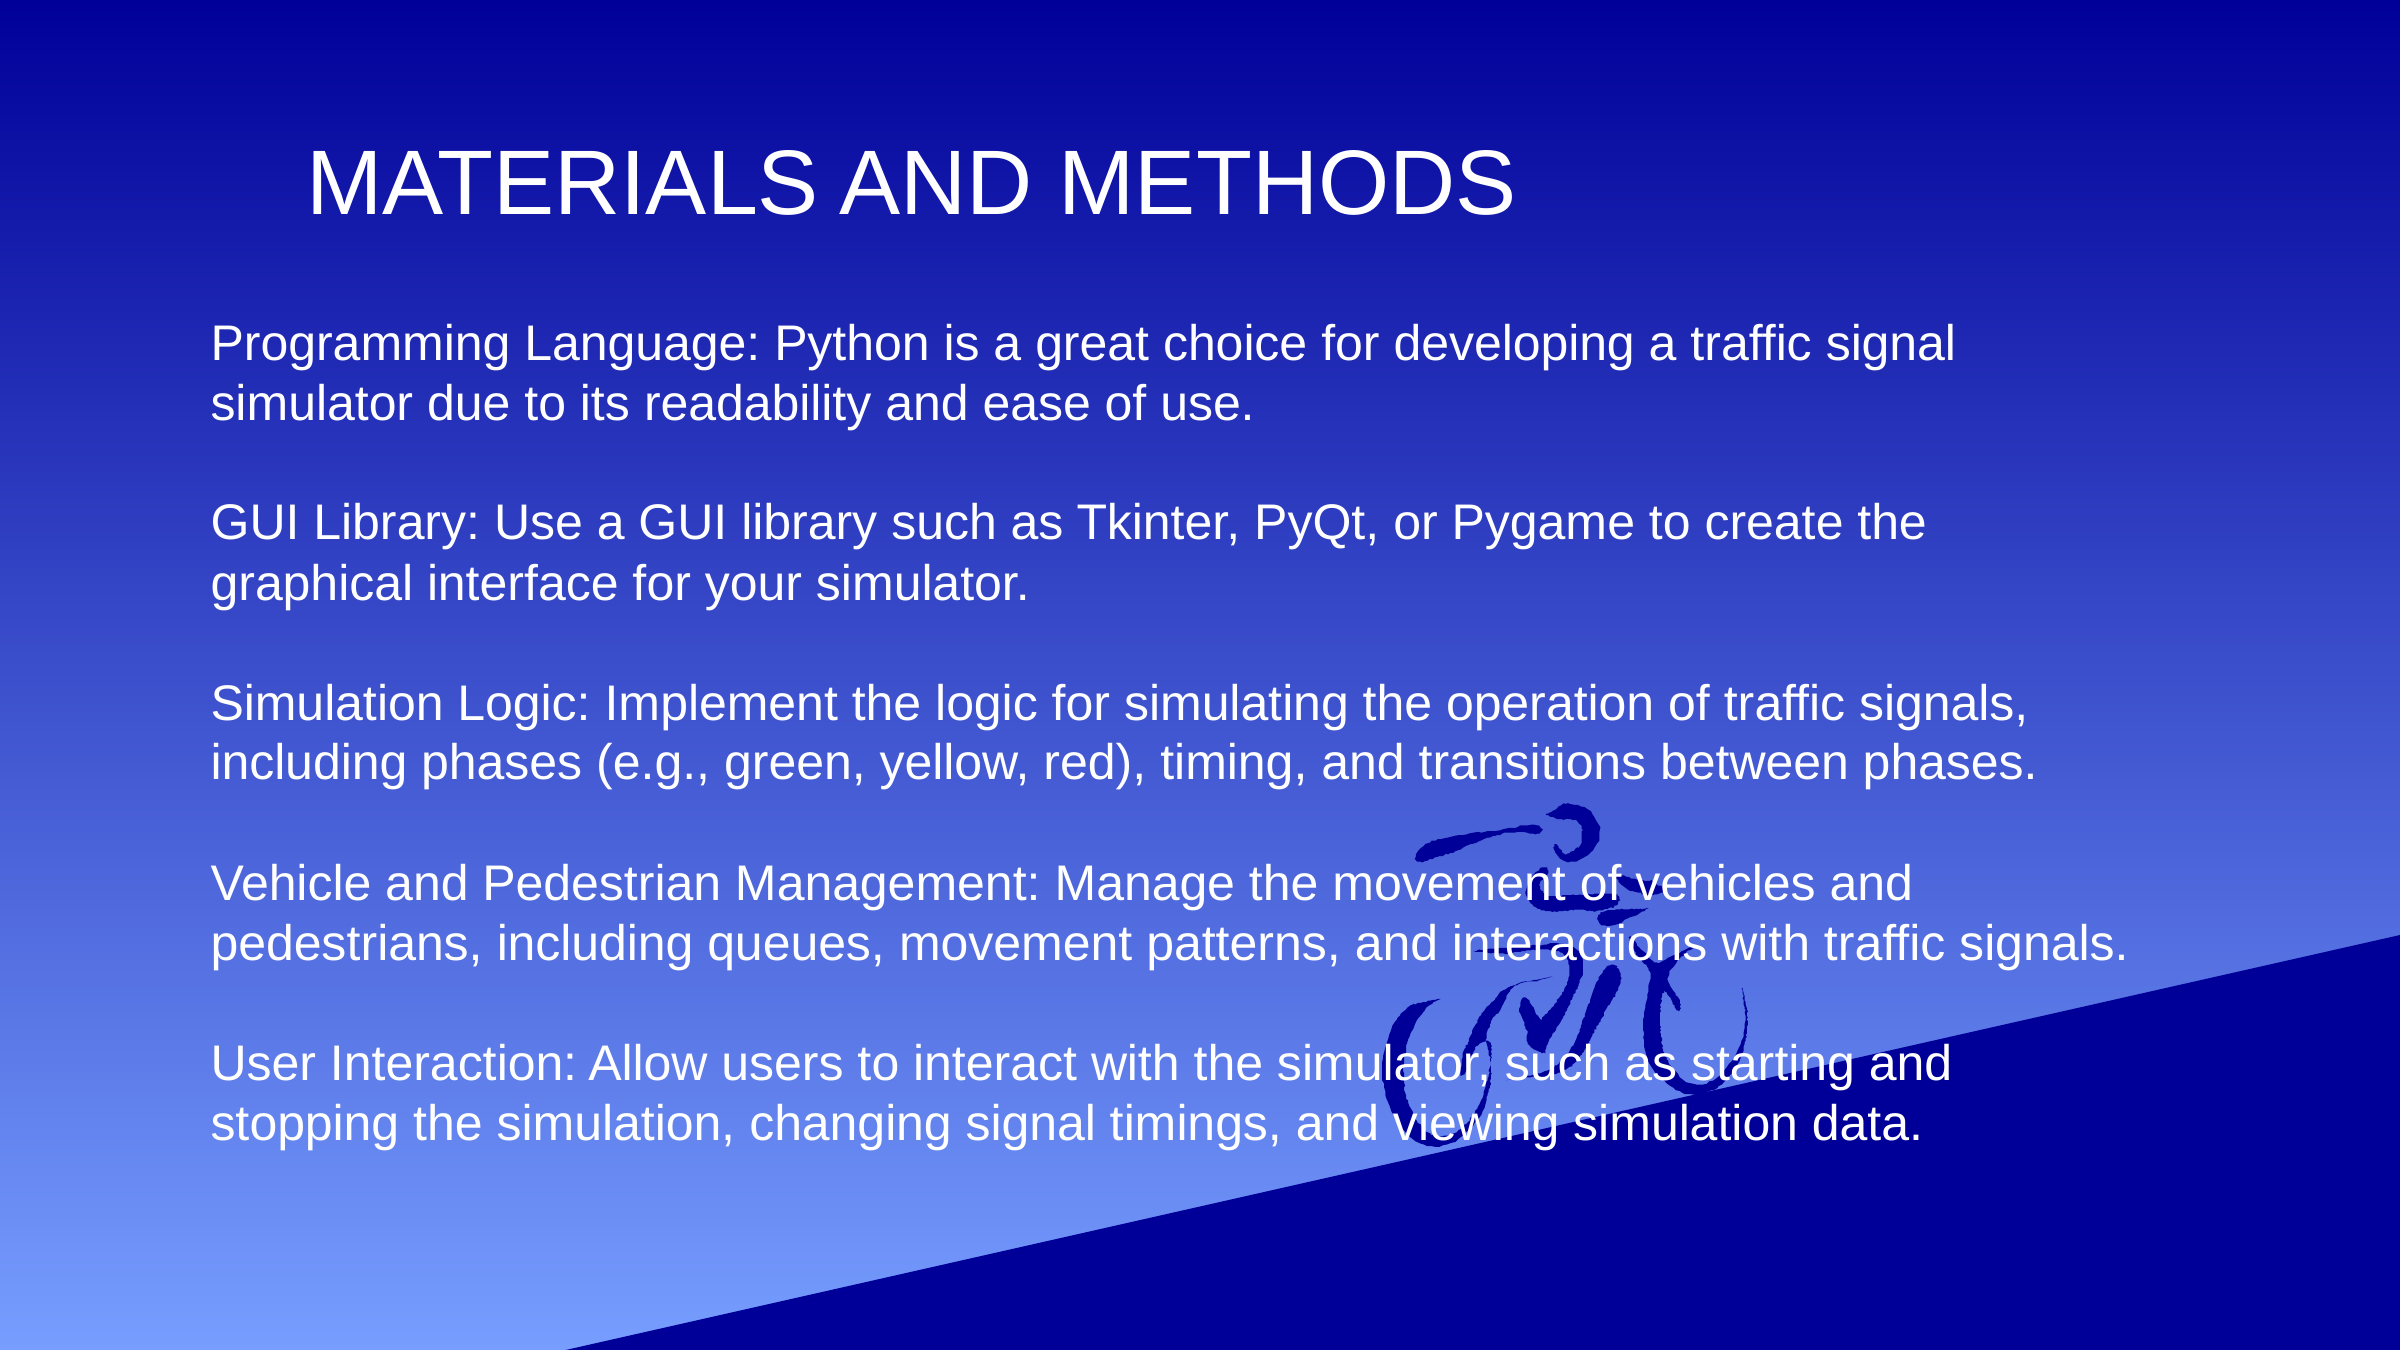

MATERIALS AND METHODS
Programming Language: Python is a great choice for developing a traffic signal simulator due to its readability and ease of use.

GUI Library: Use a GUI library such as Tkinter, PyQt, or Pygame to create the graphical interface for your simulator.

Simulation Logic: Implement the logic for simulating the operation of traffic signals, including phases (e.g., green, yellow, red), timing, and transitions between phases.

Vehicle and Pedestrian Management: Manage the movement of vehicles and pedestrians, including queues, movement patterns, and interactions with traffic signals.

User Interaction: Allow users to interact with the simulator, such as starting and stopping the simulation, changing signal timings, and viewing simulation data.